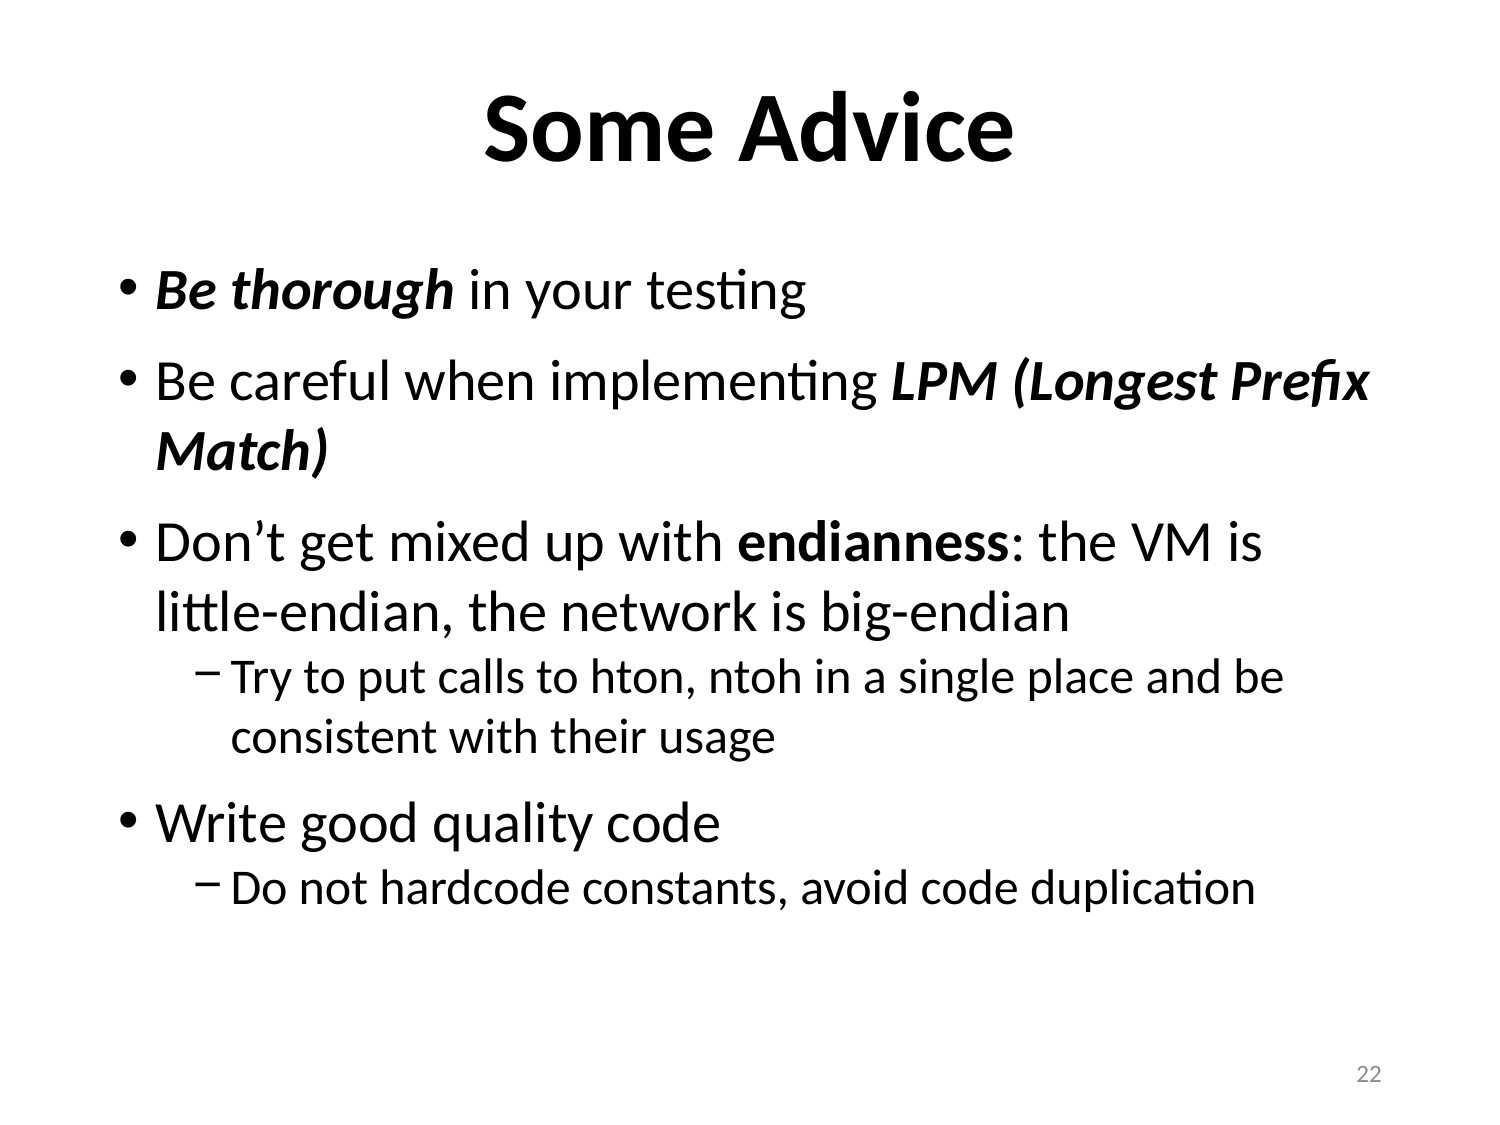

# Some Advice
Be thorough in your testing
Be careful when implementing LPM (Longest Prefix Match)
Don’t get mixed up with endianness: the VM is little-endian, the network is big-endian
Try to put calls to hton, ntoh in a single place and be consistent with their usage
Write good quality code
Do not hardcode constants, avoid code duplication
22